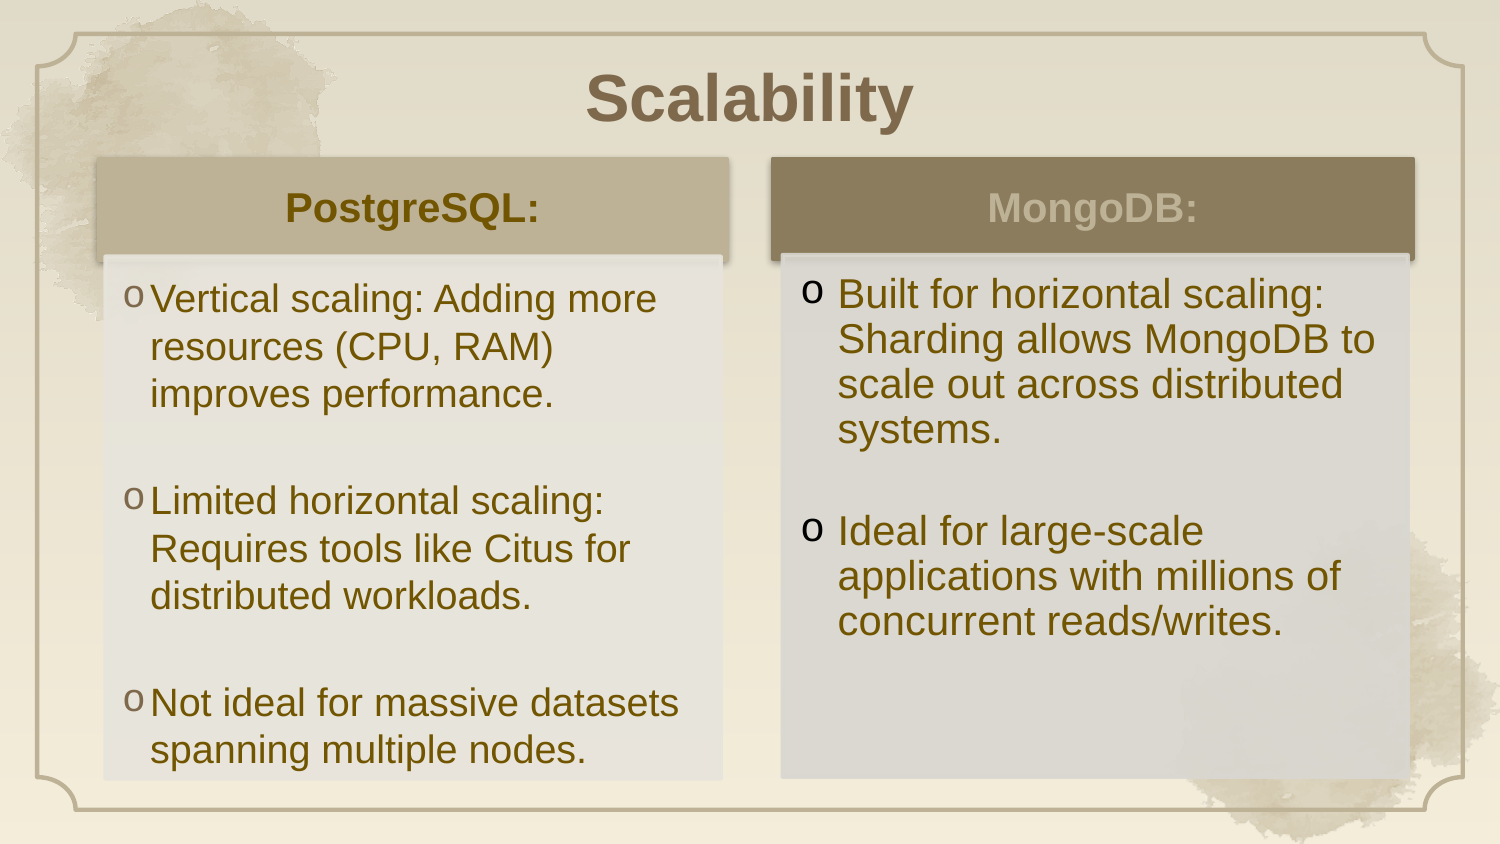

# Scalability
PostgreSQL:
Vertical scaling: Adding more resources (CPU, RAM) improves performance.

Limited horizontal scaling: Requires tools like Citus for distributed workloads.

Not ideal for massive datasets spanning multiple nodes.
MongoDB:
Built for horizontal scaling: Sharding allows MongoDB to scale out across distributed systems.

Ideal for large-scale applications with millions of concurrent reads/writes.